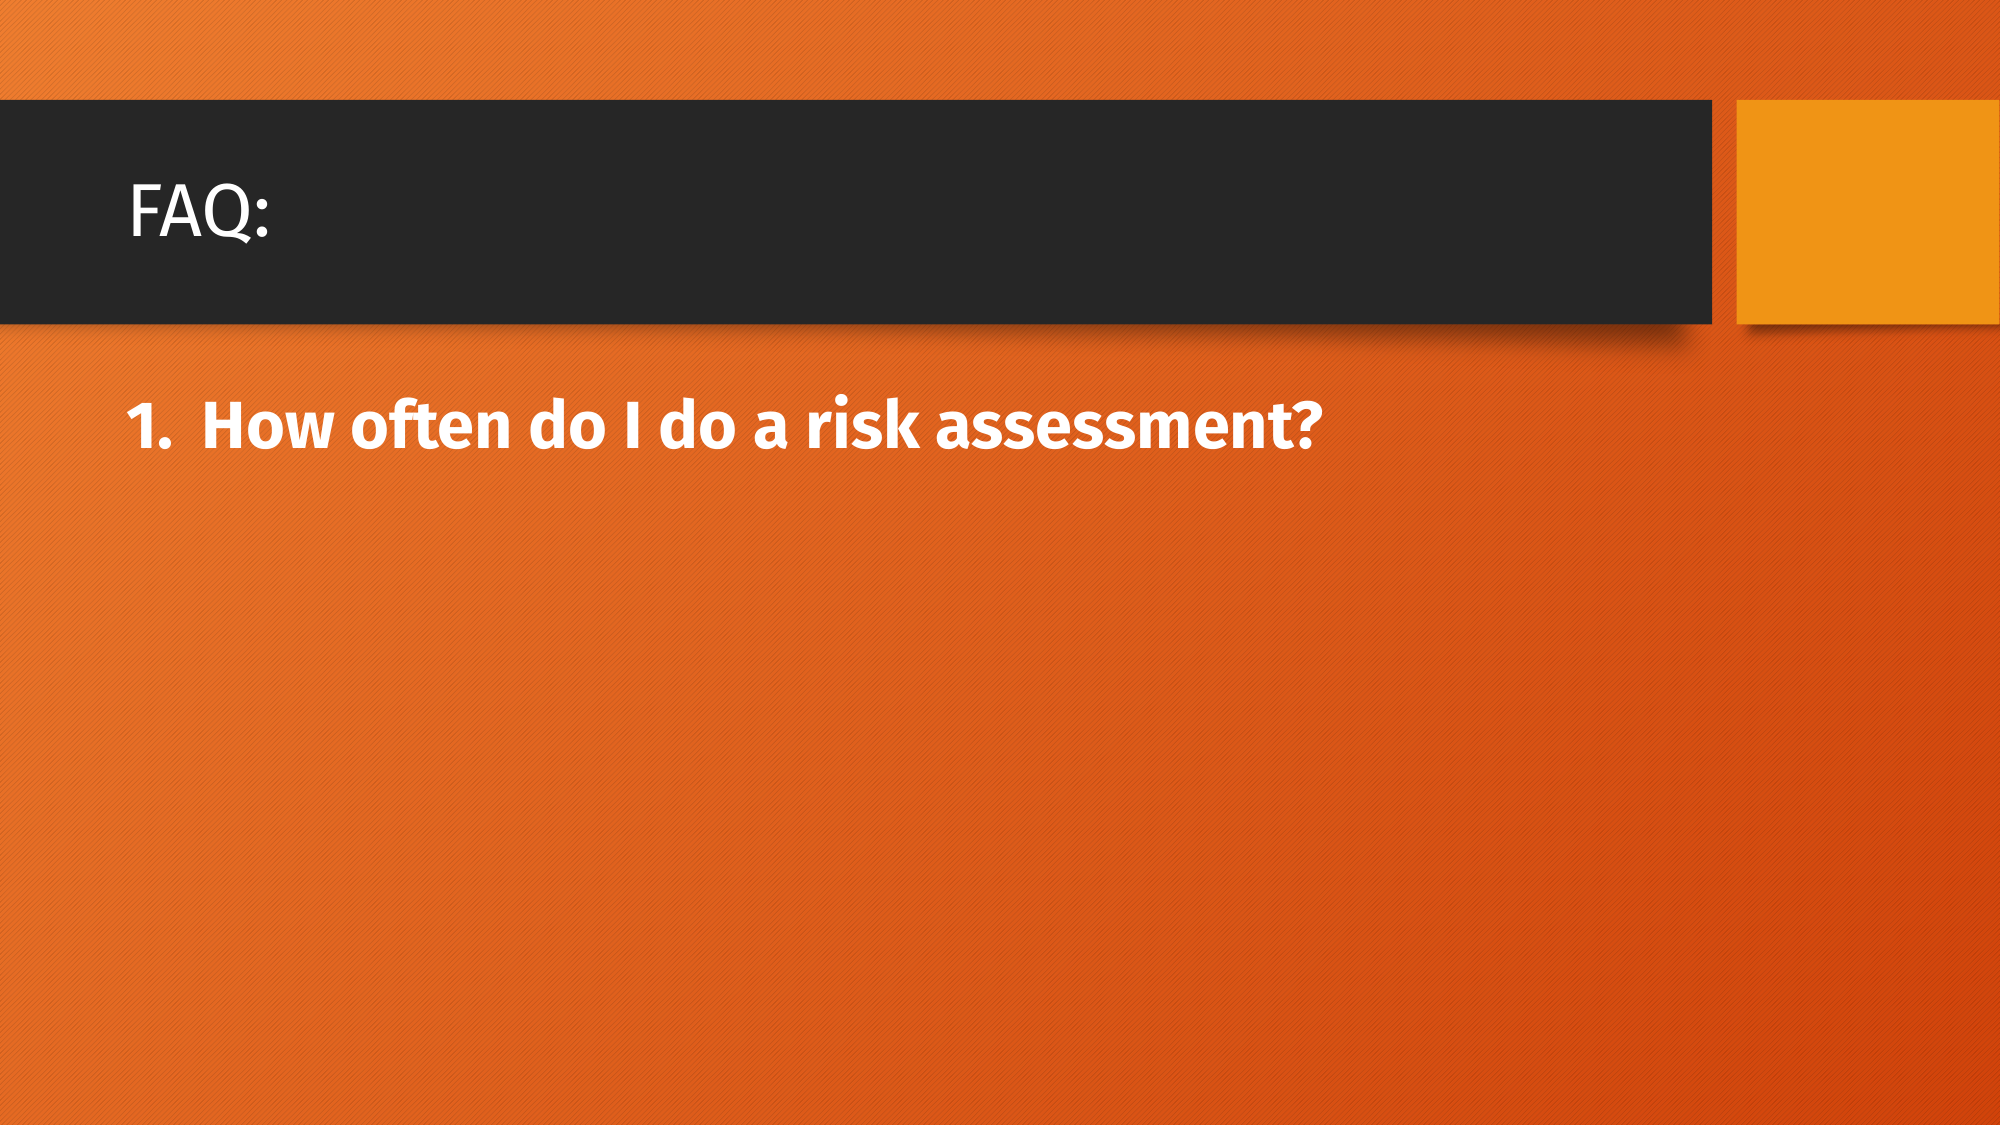

# FAQ:
How often do I do a risk assessment?